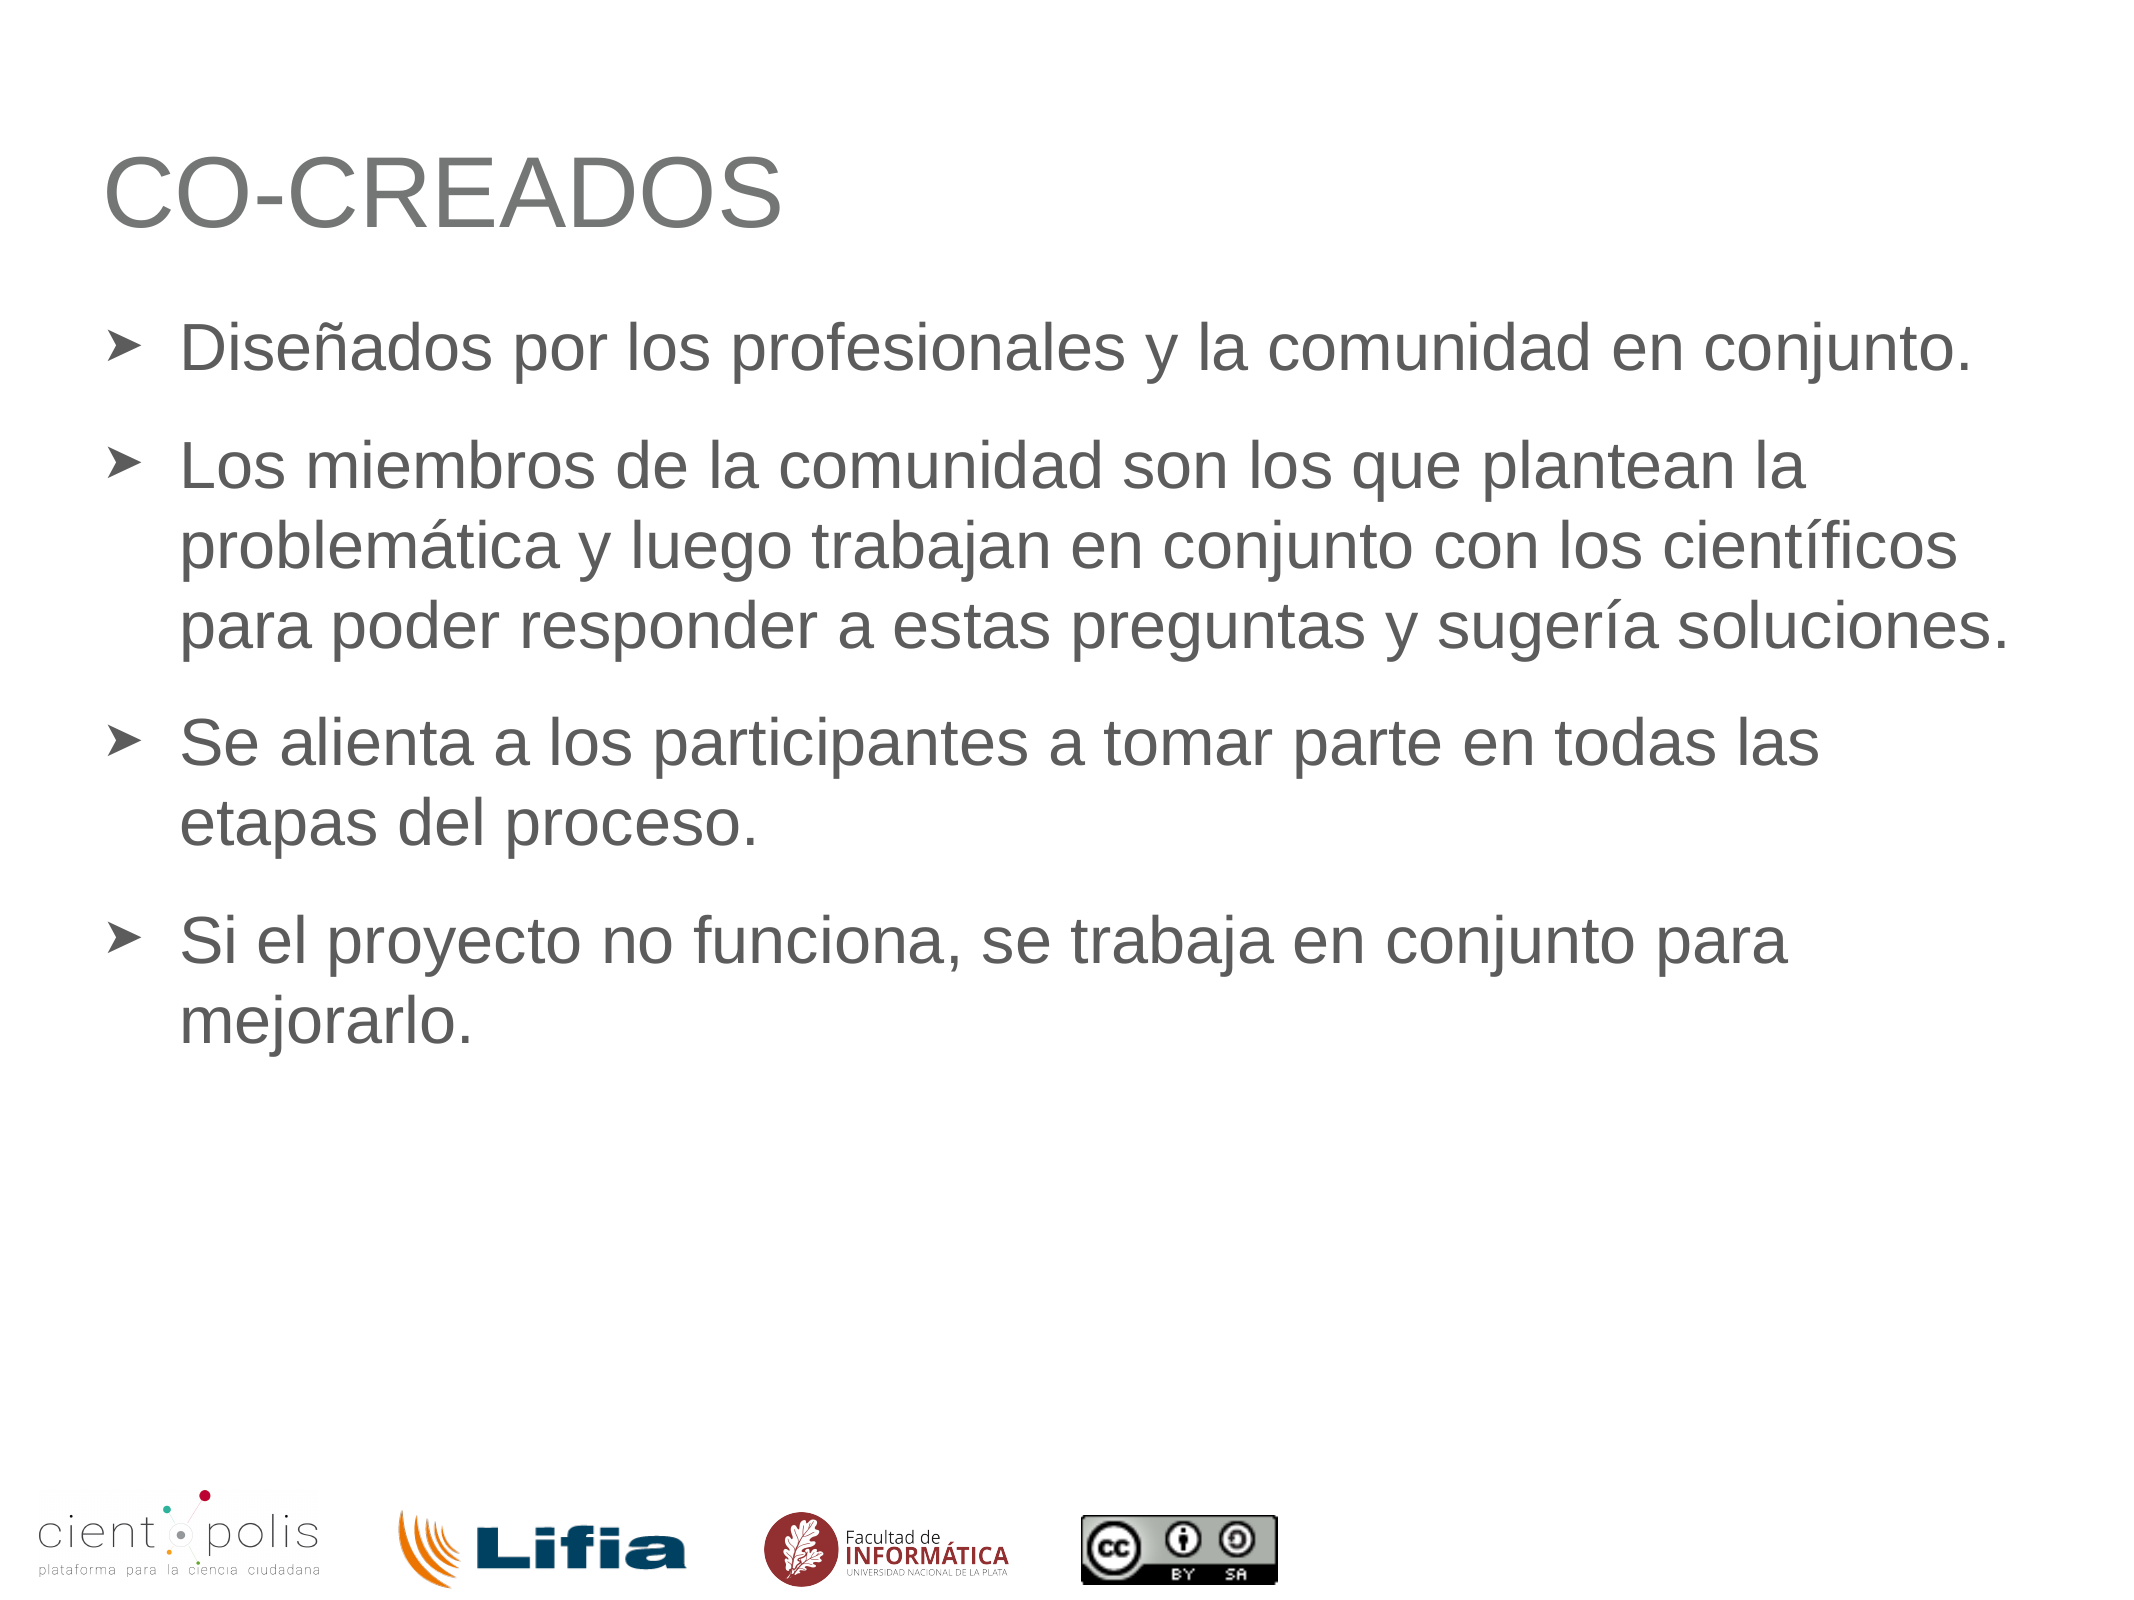

# Co-Creados

Diseñados por los profesionales y la comunidad en conjunto.
Los miembros de la comunidad son los que plantean la problemática y luego trabajan en conjunto con los científicos para poder responder a estas preguntas y sugería soluciones.
Se alienta a los participantes a tomar parte en todas las etapas del proceso.
Si el proyecto no funciona, se trabaja en conjunto para mejorarlo.